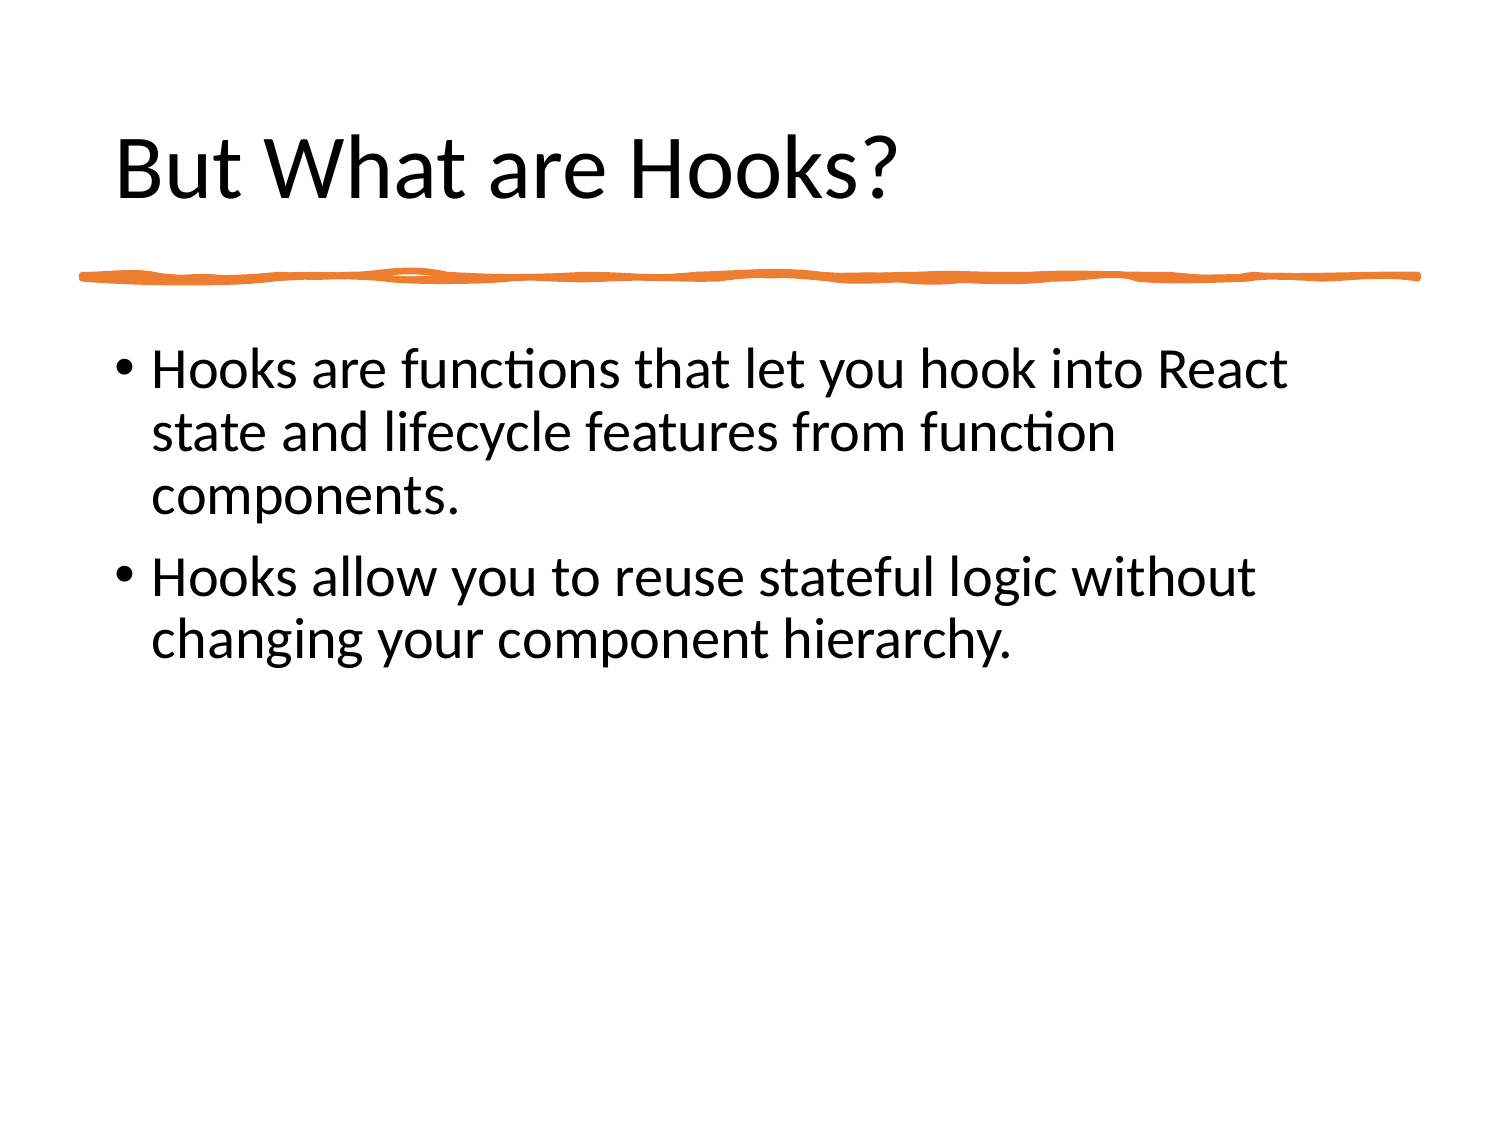

# But What are Hooks?
Hooks are functions that let you hook into React state and lifecycle features from function components.
Hooks allow you to reuse stateful logic without changing your component hierarchy.